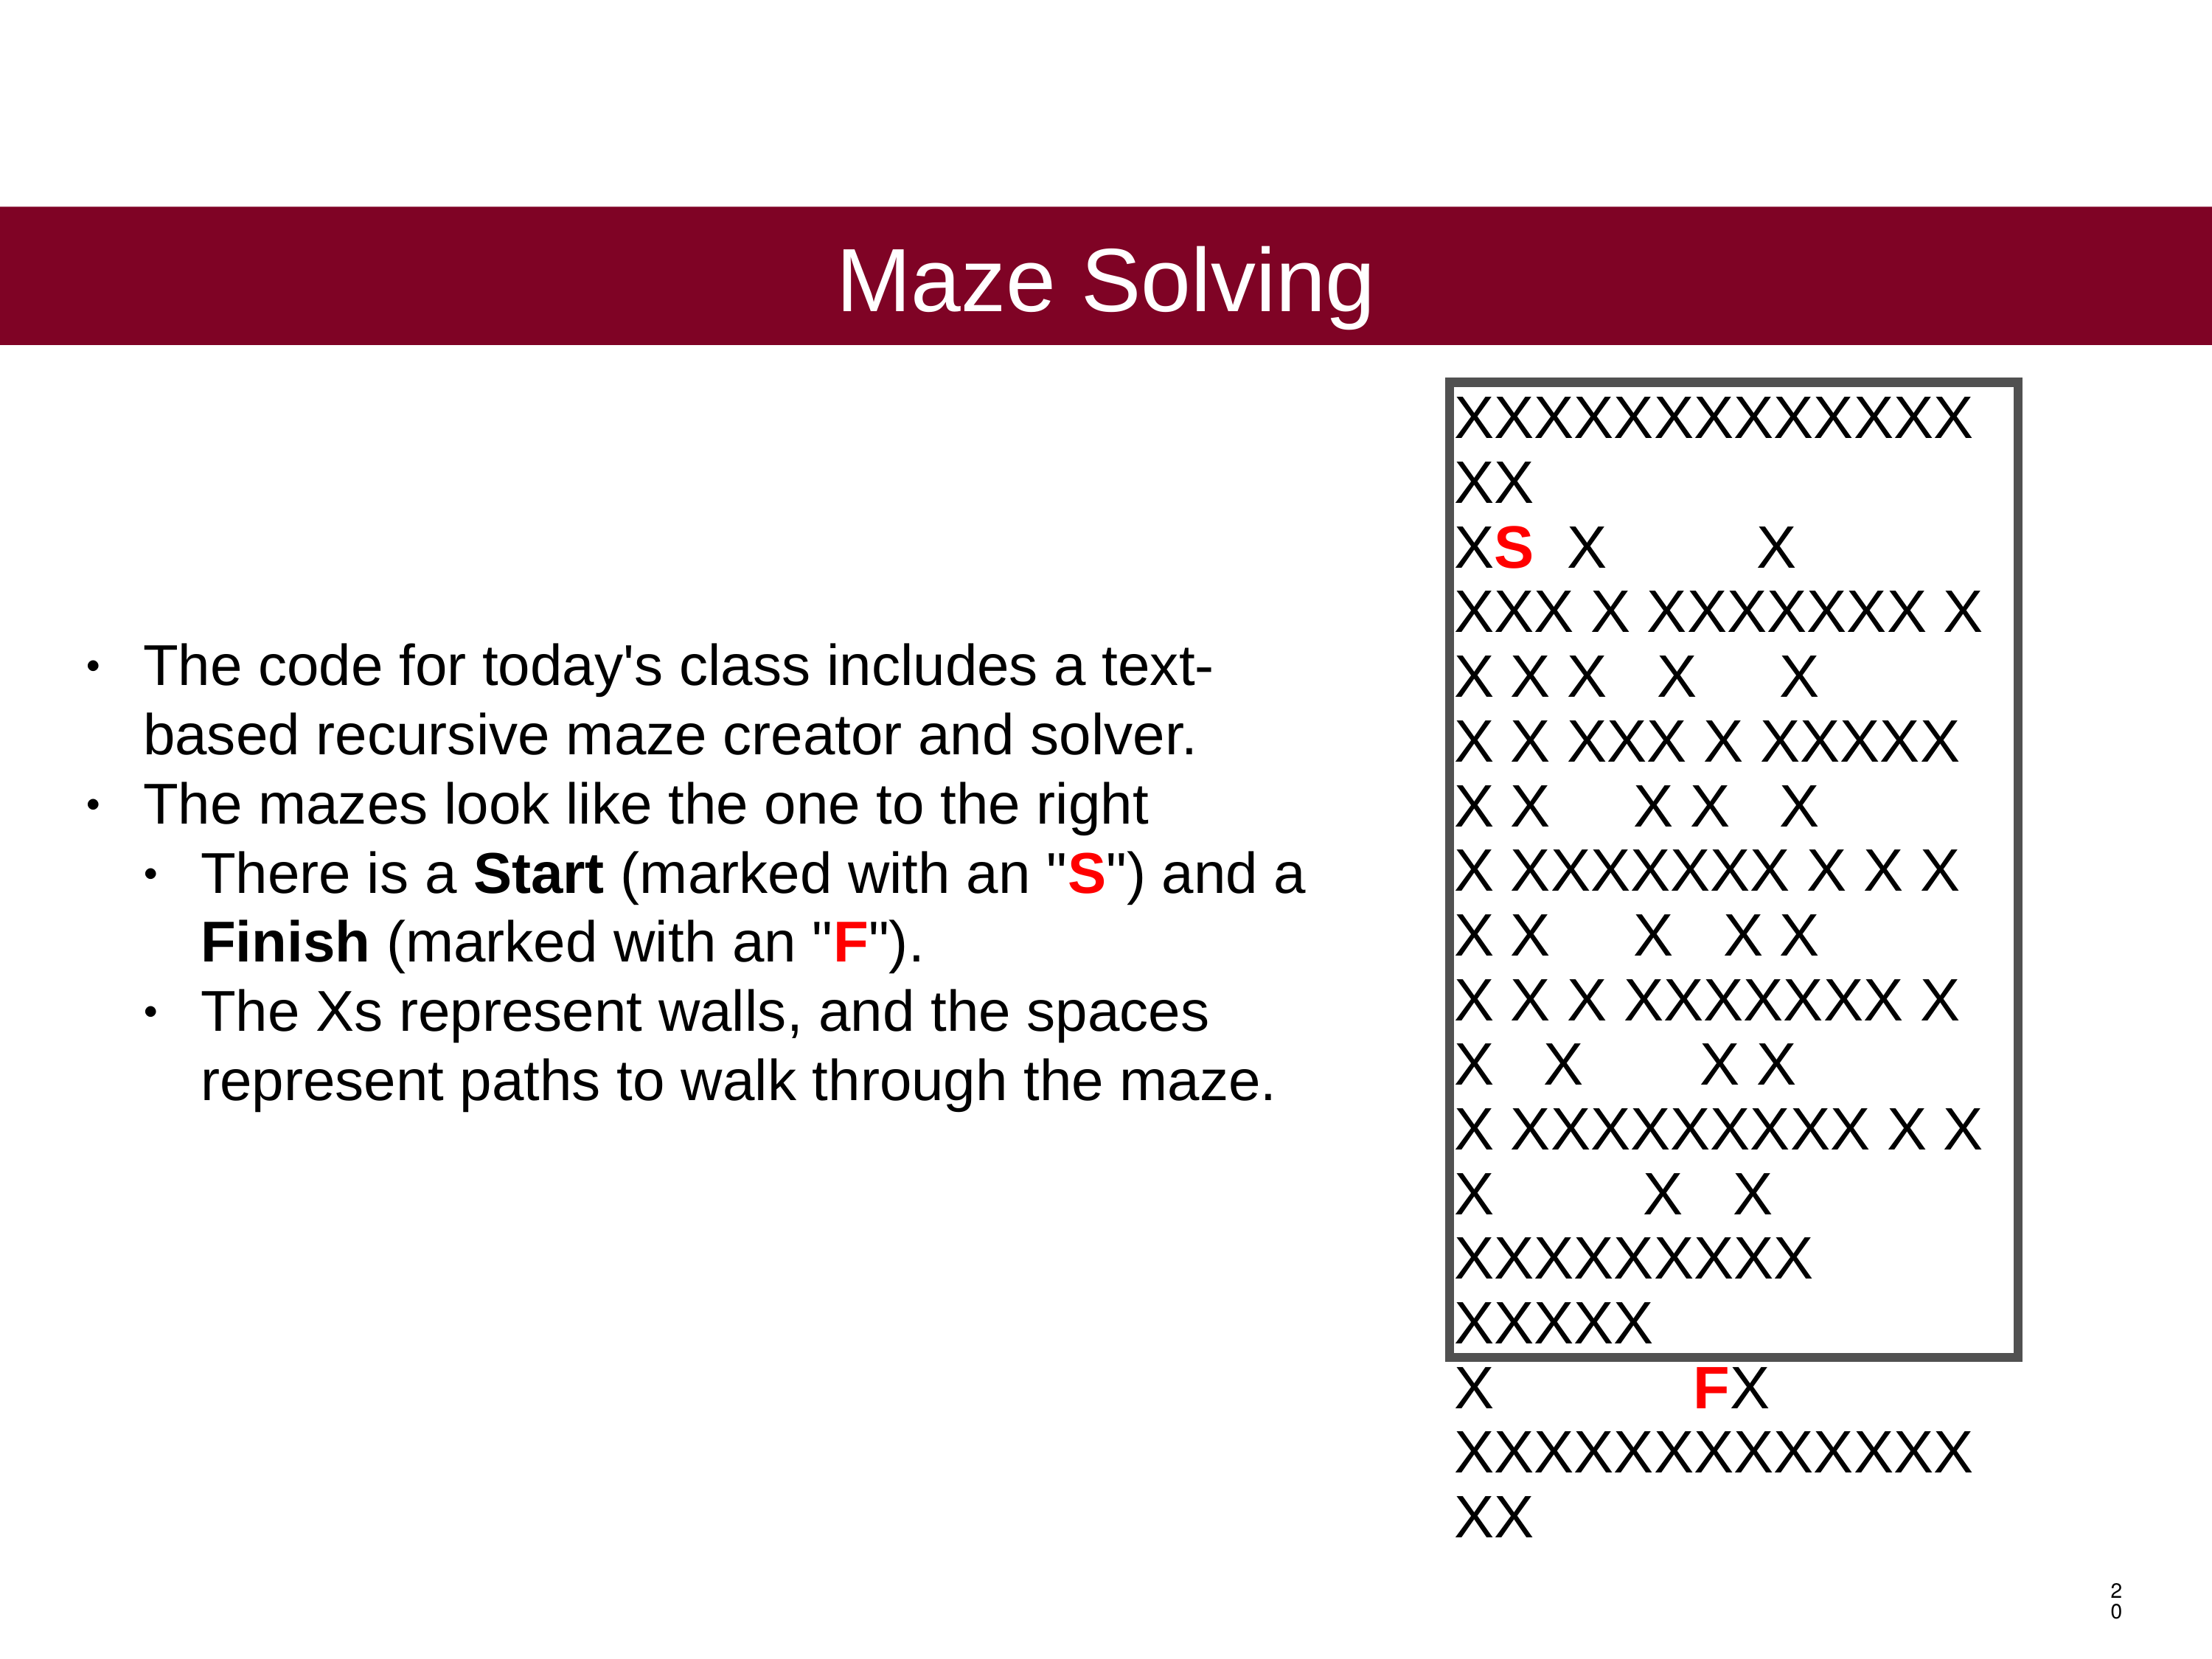

Maze Solving

XXXXXXXXXXXXXXX
XS  X         X
XXX X XXXXXXX X
X X X   X     X
X X XXX X XXXXX
X X     X X   X
X XXXXXXX X X X
X X     X   X X
X X X XXXXXXX X
X   X       X X
X XXXXXXXXX X X
X         X   X
XXXXXXXXX XXXXX
X            FX
XXXXXXXXXXXXXXX
The code for today's class includes a text-based recursive maze creator and solver.
The mazes look like the one to the right
There is a Start (marked with an "S") and a Finish (marked with an "F").
The Xs represent walls, and the spaces represent paths to walk through the maze.
20